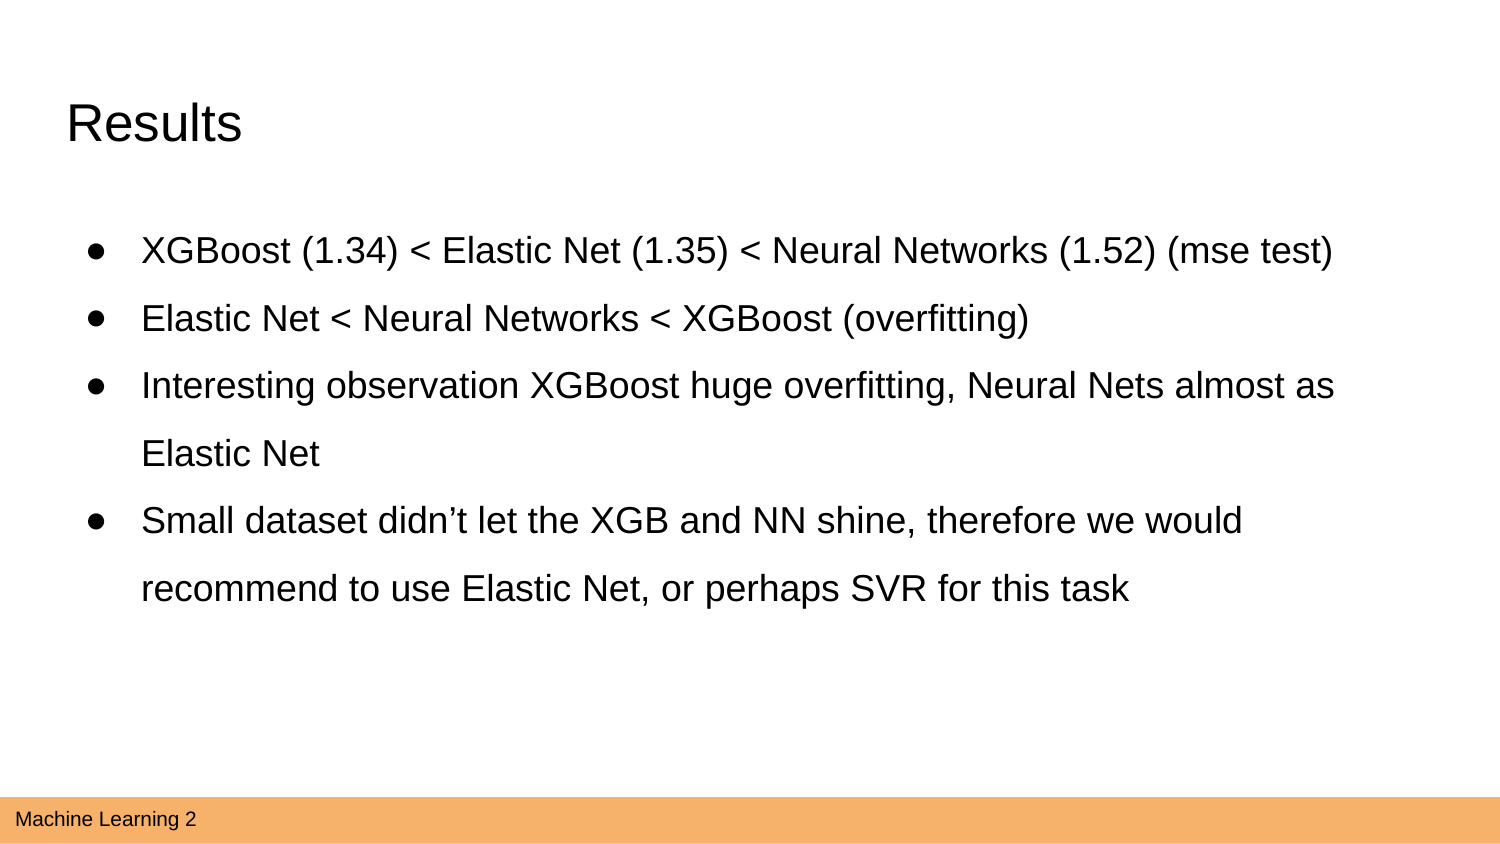

# Results
XGBoost (1.34) < Elastic Net (1.35) < Neural Networks (1.52) (mse test)
Elastic Net < Neural Networks < XGBoost (overfitting)
Interesting observation XGBoost huge overfitting, Neural Nets almost as Elastic Net
Small dataset didn’t let the XGB and NN shine, therefore we would recommend to use Elastic Net, or perhaps SVR for this task
Machine Learning 2